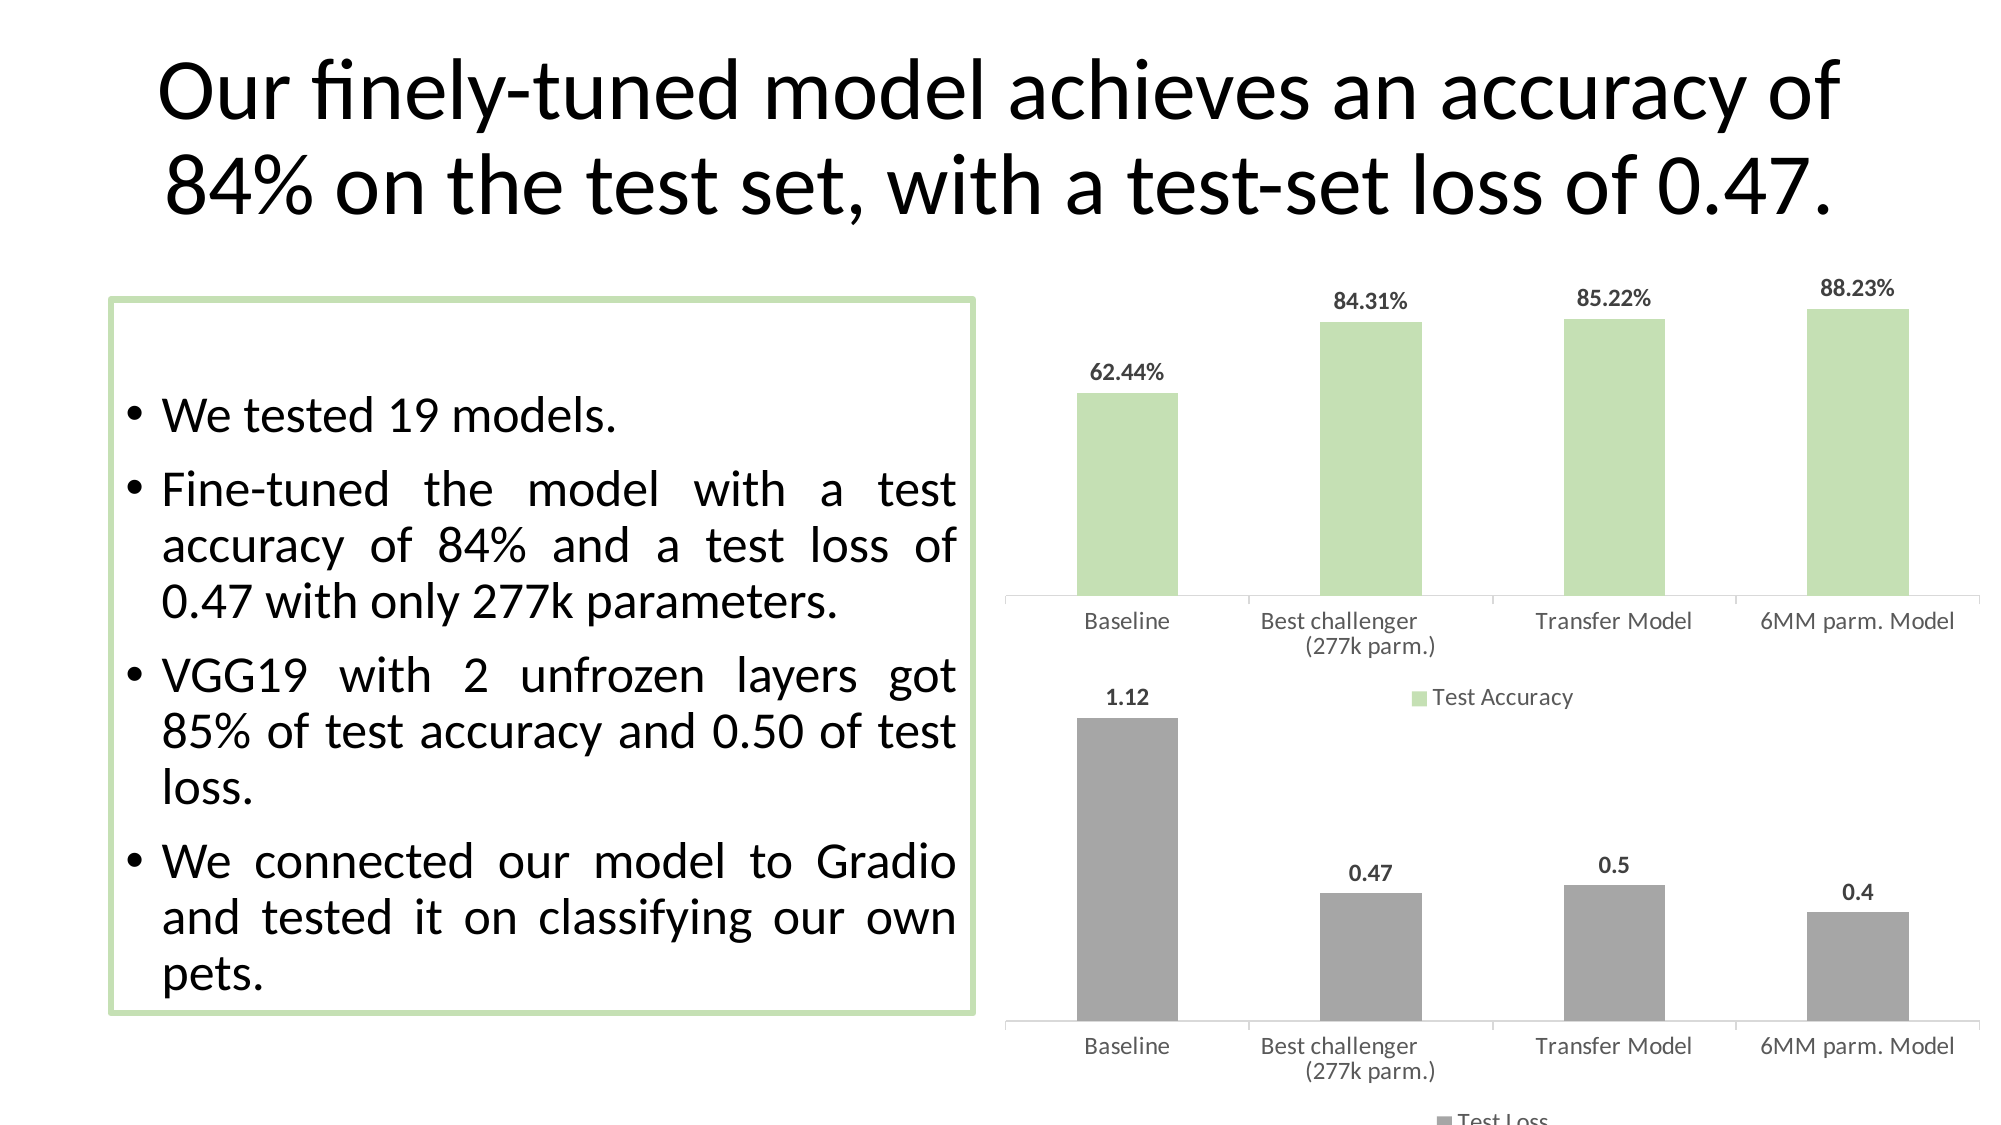

# Our finely-tuned model achieves an accuracy of 84% on the test set, with a test-set loss of 0.47.

### Chart

| Category | Test Accuracy |
|---|---|
| Baseline | 0.6244 |
| Best challenger           (277k parm.) | 0.8431 |
| Transfer Model | 0.8522 |
| 6MM parm. Model | 0.8823 |
We tested 19 models.
Fine-tuned the model with a test accuracy of 84% and a test loss of 0.47 with only 277k parameters.
VGG19 with 2 unfrozen layers got 85% of test accuracy and 0.50 of test loss.
We connected our model to Gradio and tested it on classifying our own pets.

### Chart

| Category | Test Loss |
|---|---|
| Baseline | 1.12 |
| Best challenger           (277k parm.) | 0.47 |
| Transfer Model | 0.5 |
| 6MM parm. Model | 0.4 |